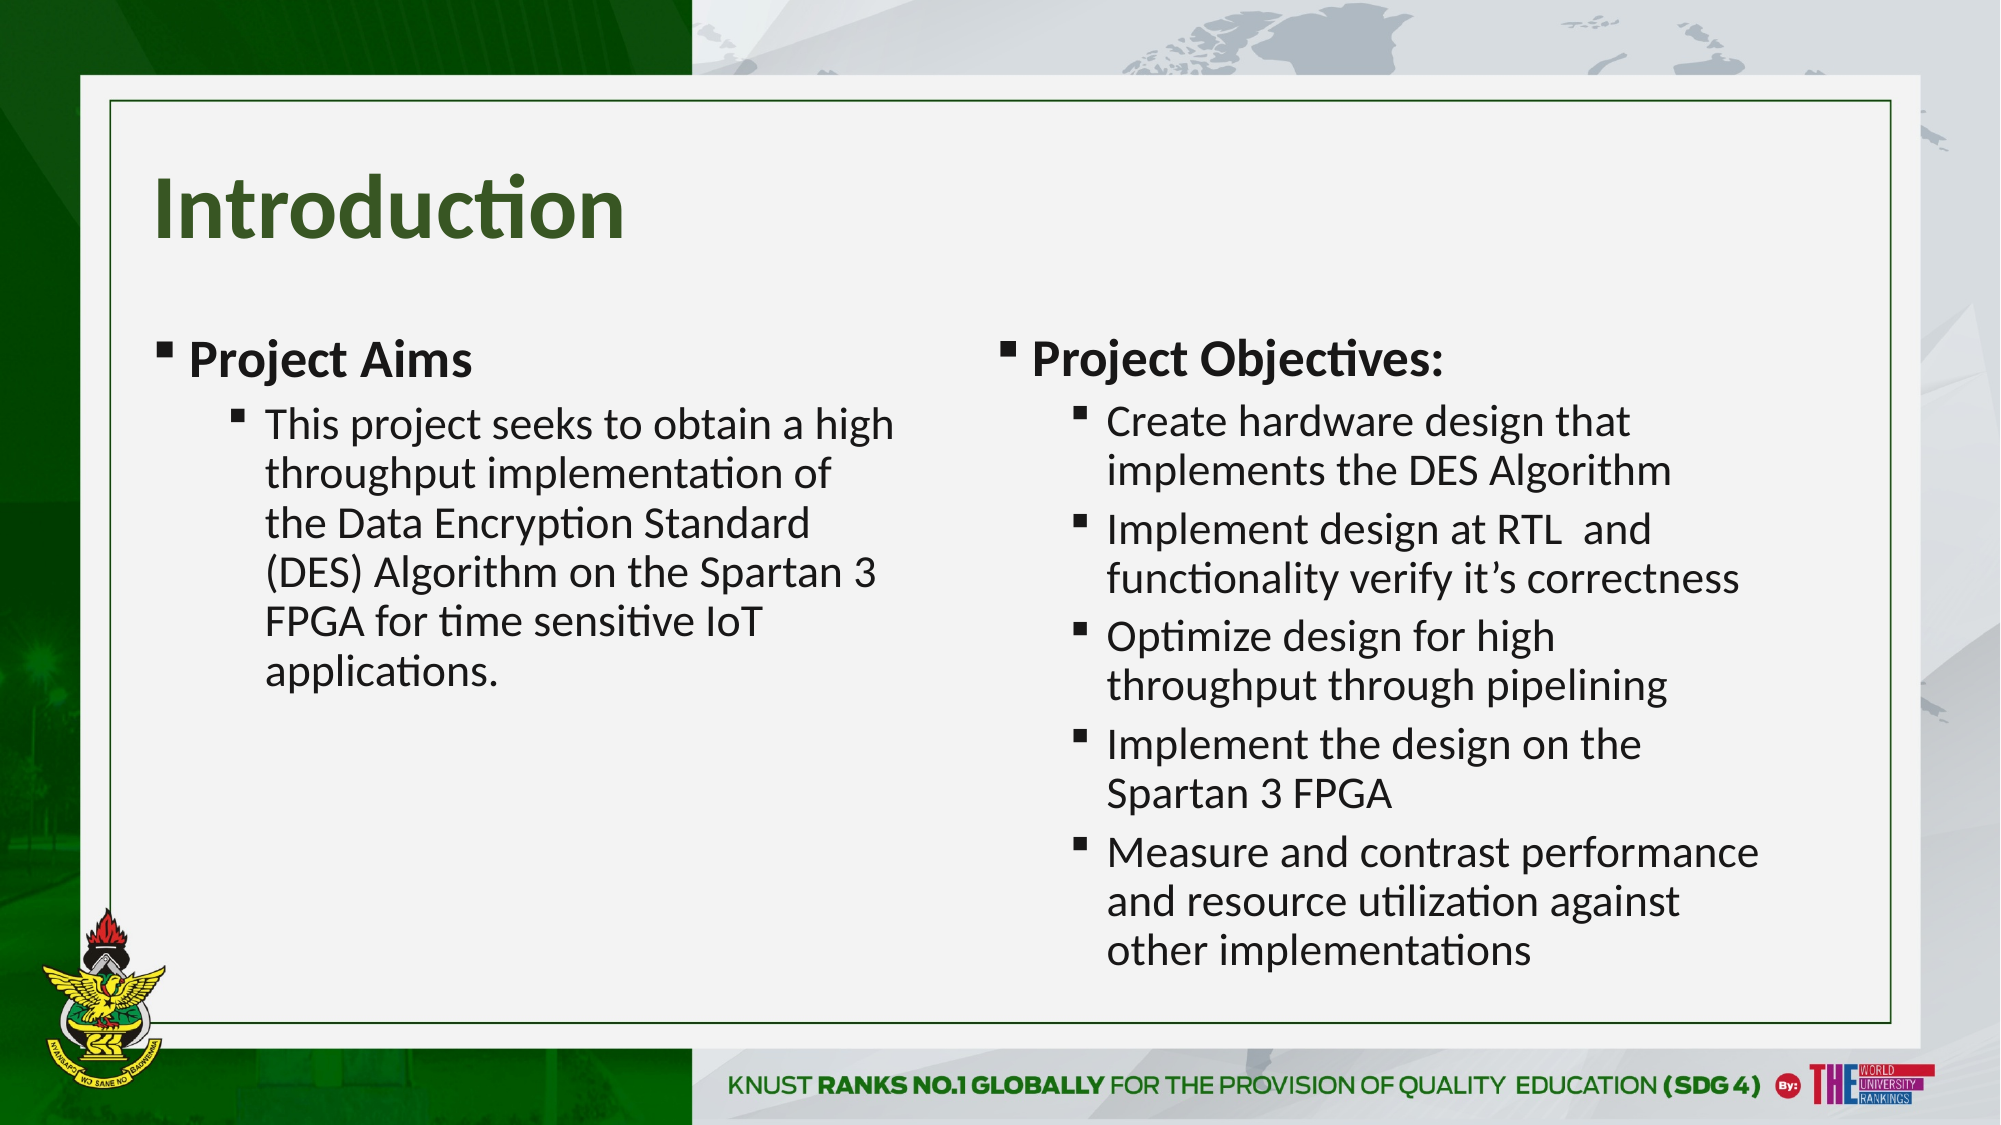

# Introduction
Project Aims
This project seeks to obtain a high throughput implementation of the Data Encryption Standard (DES) Algorithm on the Spartan 3 FPGA for time sensitive IoT applications.
Project Objectives:
Create hardware design that implements the DES Algorithm
Implement design at RTL  and functionality verify it’s correctness
Optimize design for high throughput through pipelining
Implement the design on the Spartan 3 FPGA
Measure and contrast performance and resource utilization against other implementations